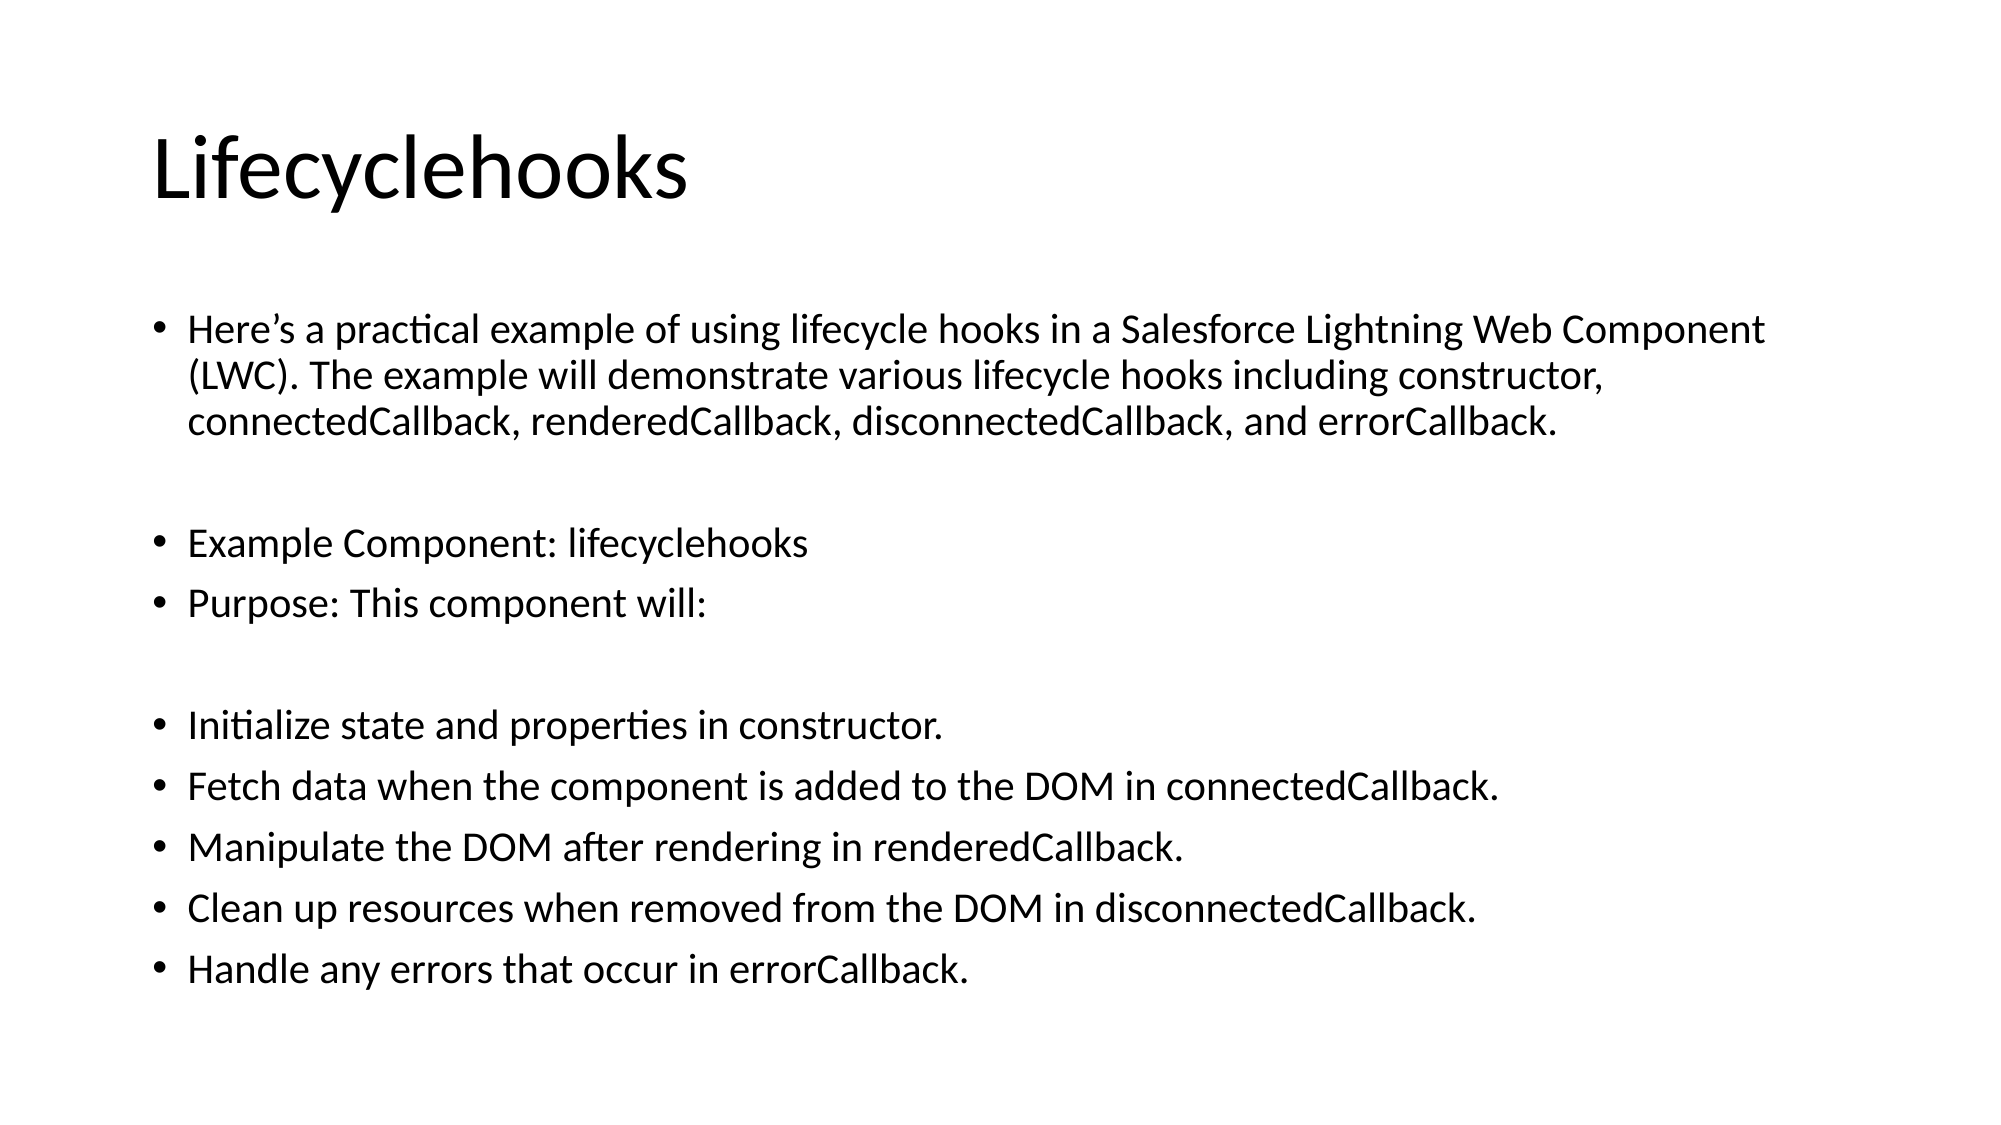

# Lifecyclehooks
Here’s a practical example of using lifecycle hooks in a Salesforce Lightning Web Component (LWC). The example will demonstrate various lifecycle hooks including constructor, connectedCallback, renderedCallback, disconnectedCallback, and errorCallback.

Example Component: lifecyclehooks
Purpose: This component will:

Initialize state and properties in constructor.
Fetch data when the component is added to the DOM in connectedCallback.
Manipulate the DOM after rendering in renderedCallback.
Clean up resources when removed from the DOM in disconnectedCallback.
Handle any errors that occur in errorCallback.